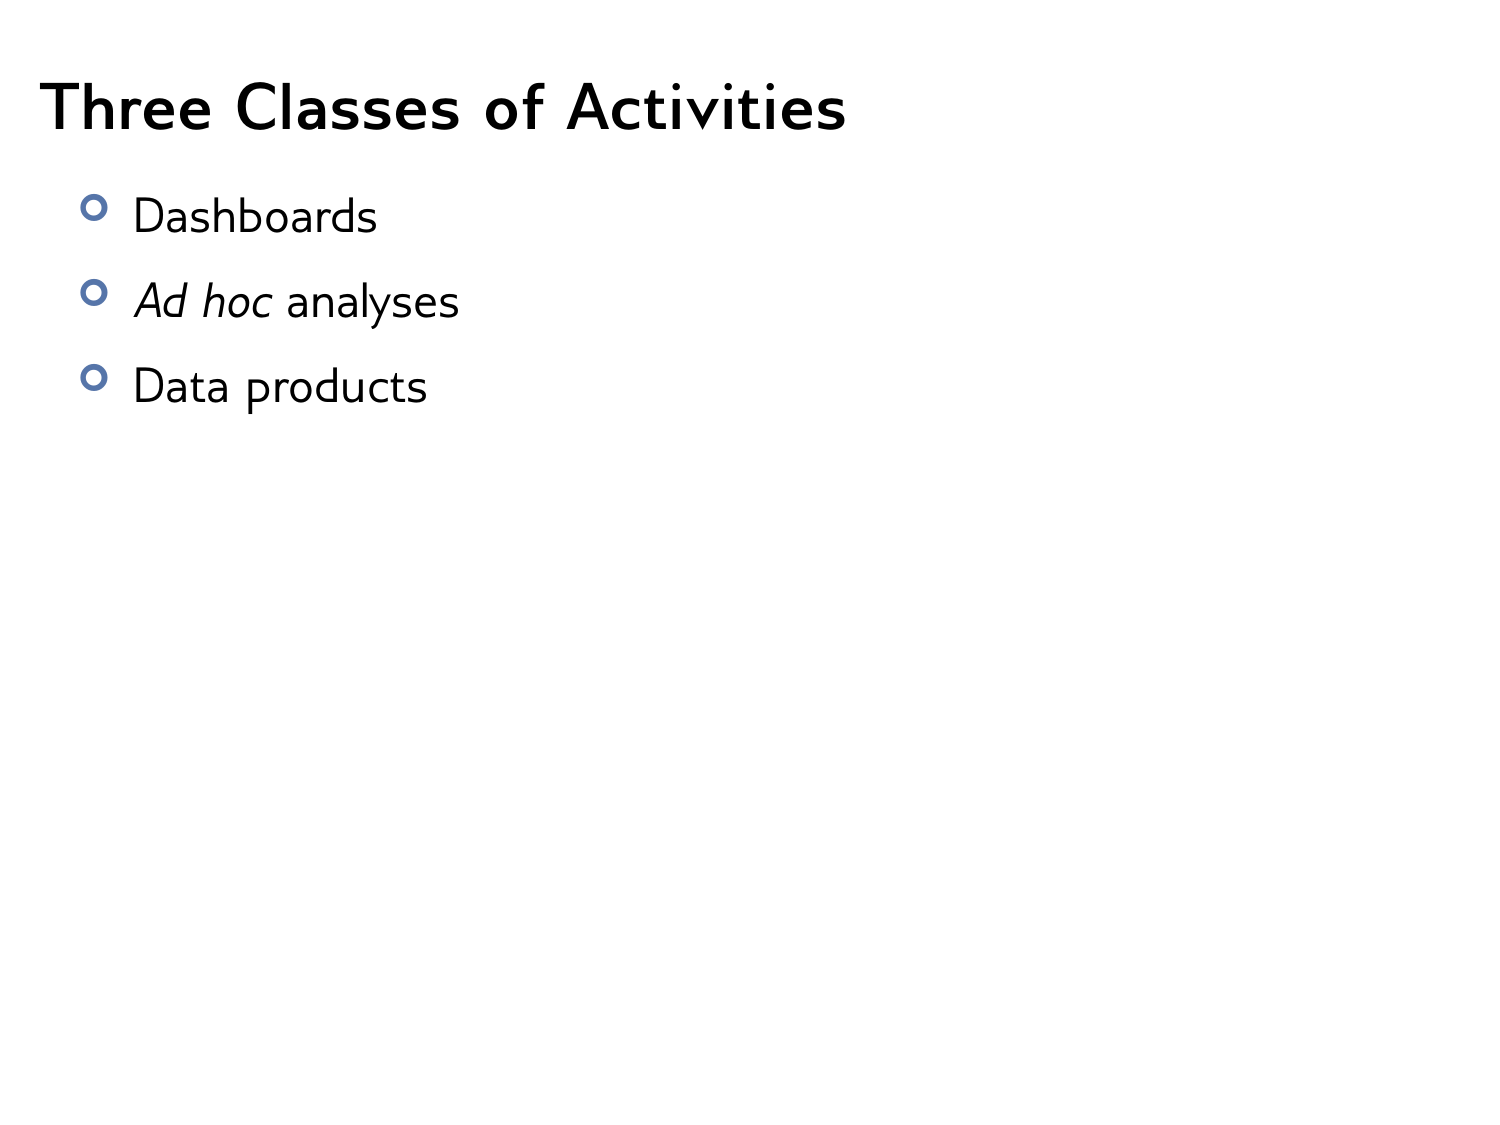

# Three Classes of Activities
Dashboards
Ad hoc analyses
Data products